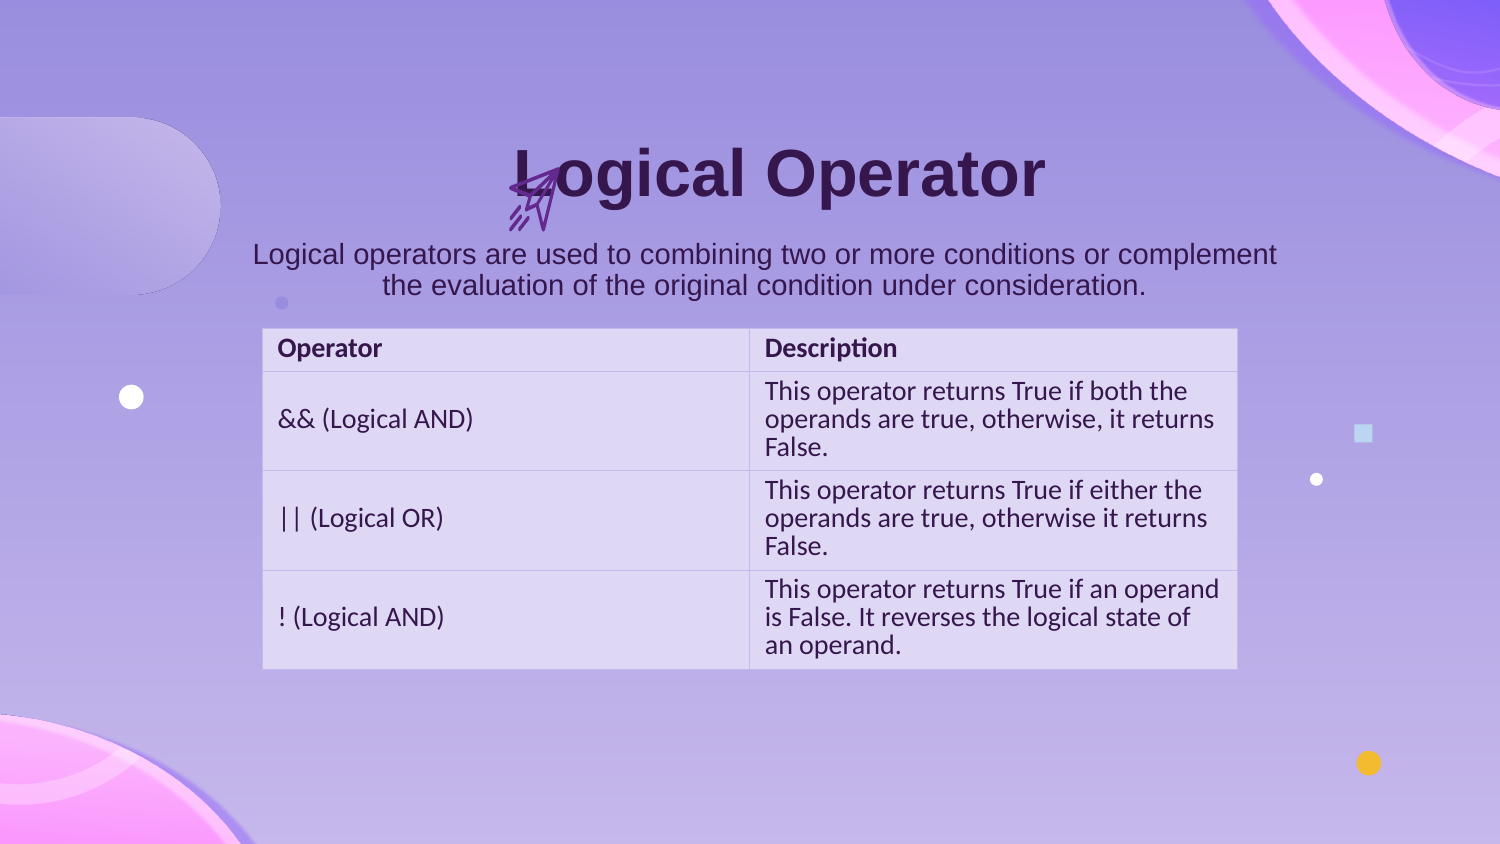

Logical Operator

Logical operators are used to combining two or more conditions or complement the evaluation of the original condition under consideration.

| Operator | Description |
| --- | --- |
| && (Logical AND) | This operator returns True if both the operands are true, otherwise, it returns False. |
| || (Logical OR) | This operator returns True if either the operands are true, otherwise it returns False. |
| ! (Logical AND) | This operator returns True if an operand is False. It reverses the logical state of an operand. |